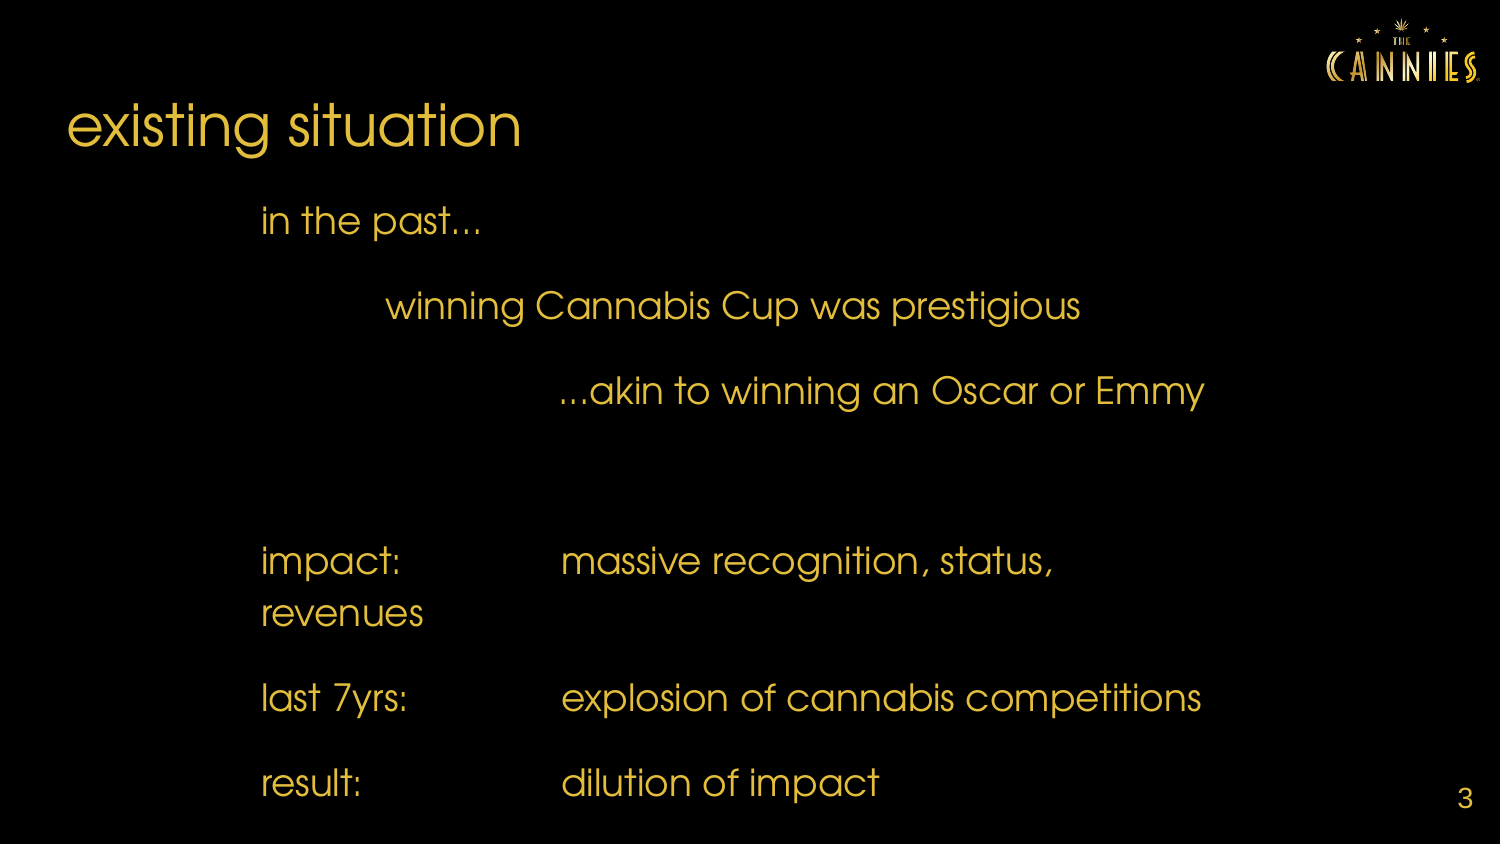

# existing situation
in the past…
winning Cannabis Cup was prestigious
...akin to winning an Oscar or Emmy

impact:		massive recognition, status, revenues
last 7yrs:		explosion of cannabis competitions
result:		dilution of impact

3